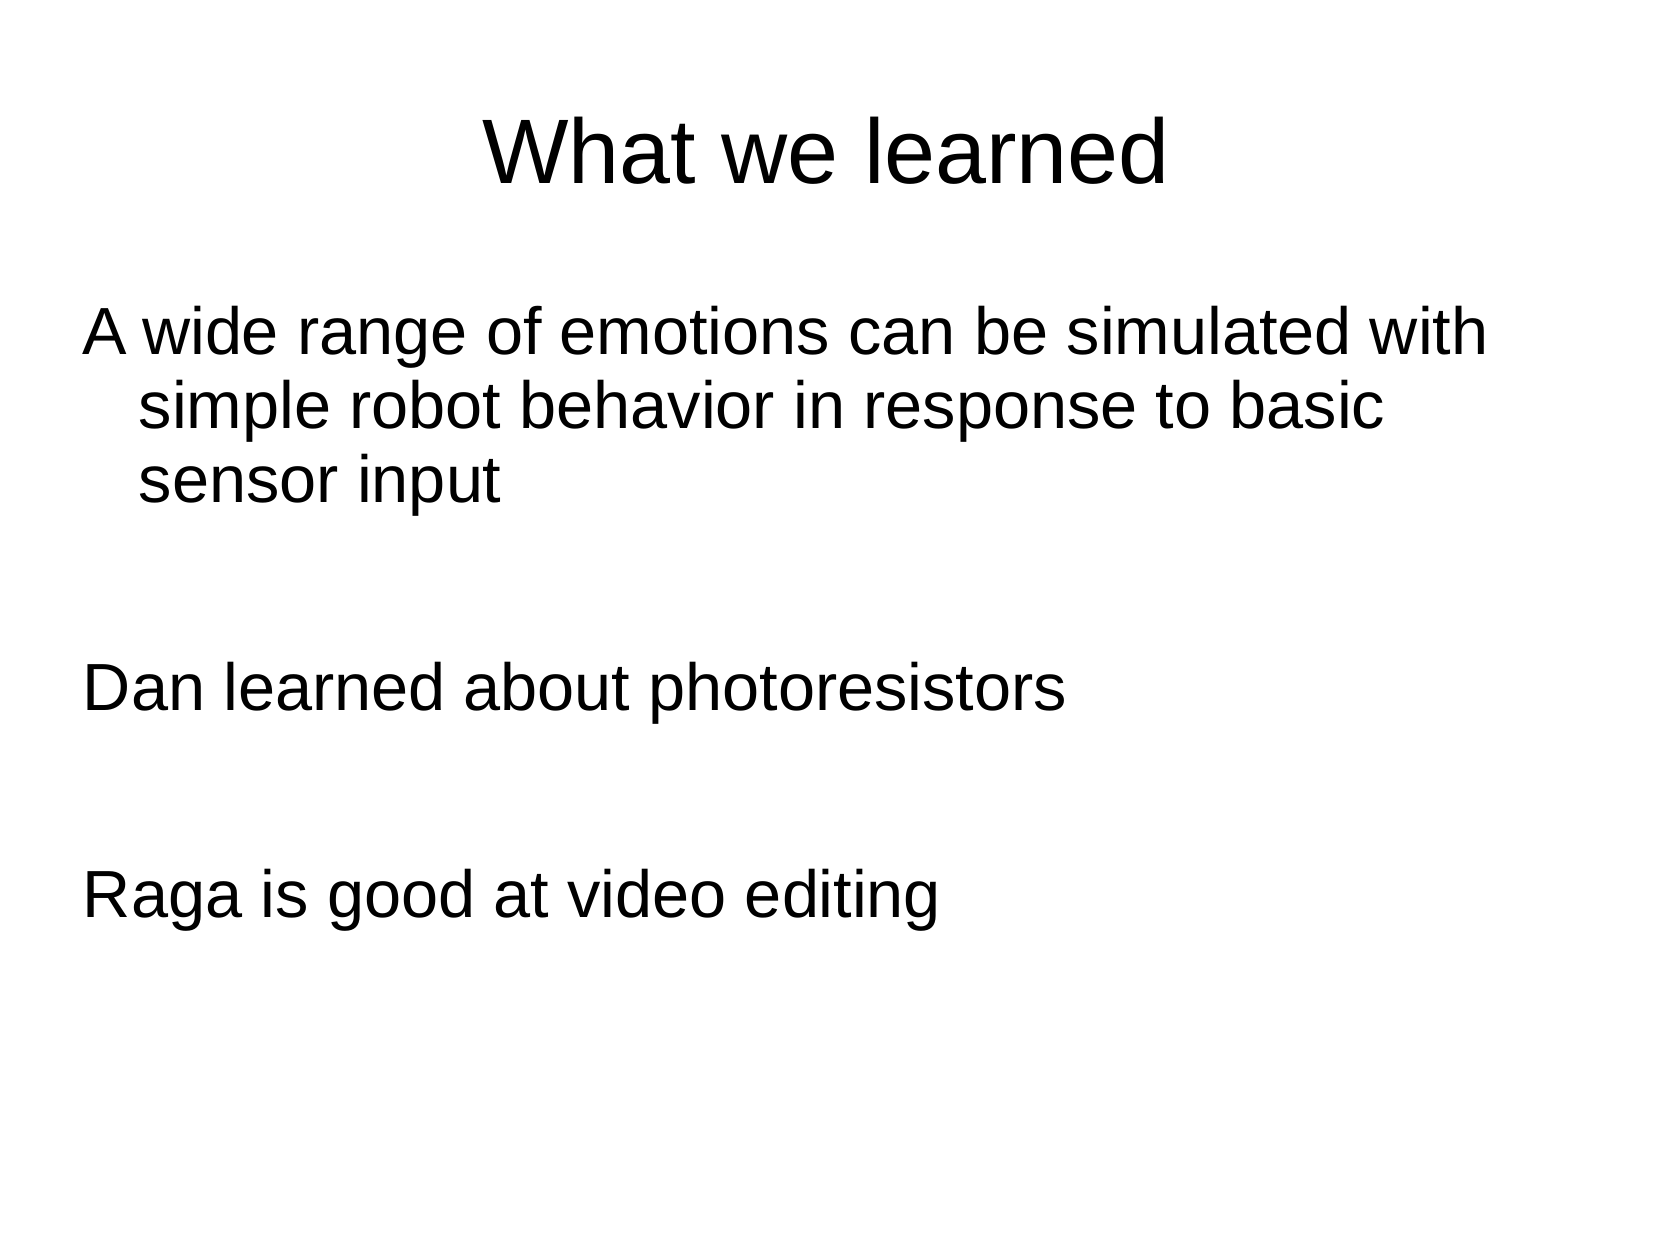

# What we learned
A wide range of emotions can be simulated with simple robot behavior in response to basic sensor input

Dan learned about photoresistors

Raga is good at video editing